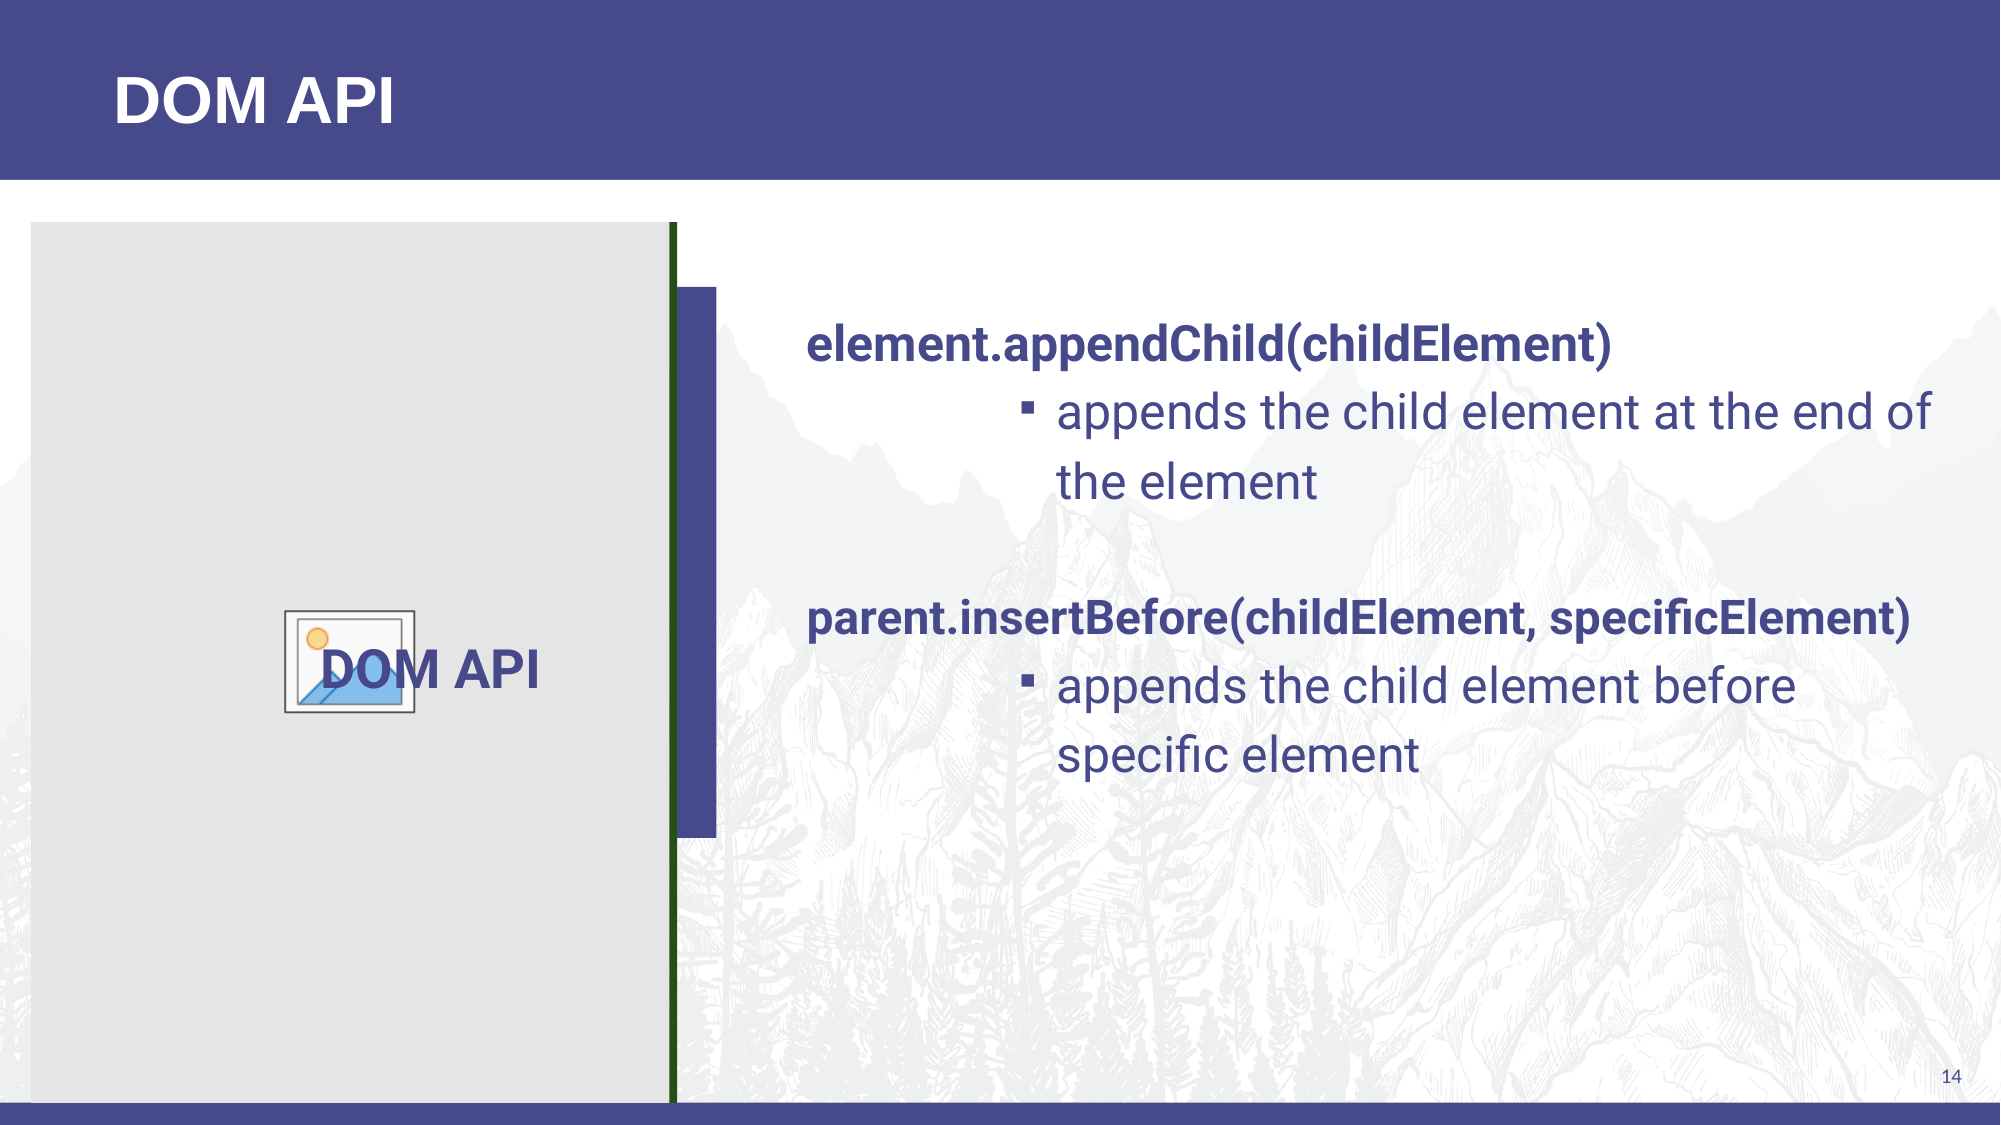

DOM API

element.appendChild(childElement)
appends the child element at the end of the element

parent.insertBefore(childElement, specificElement)
appends the child element before specific element

DOM API
14